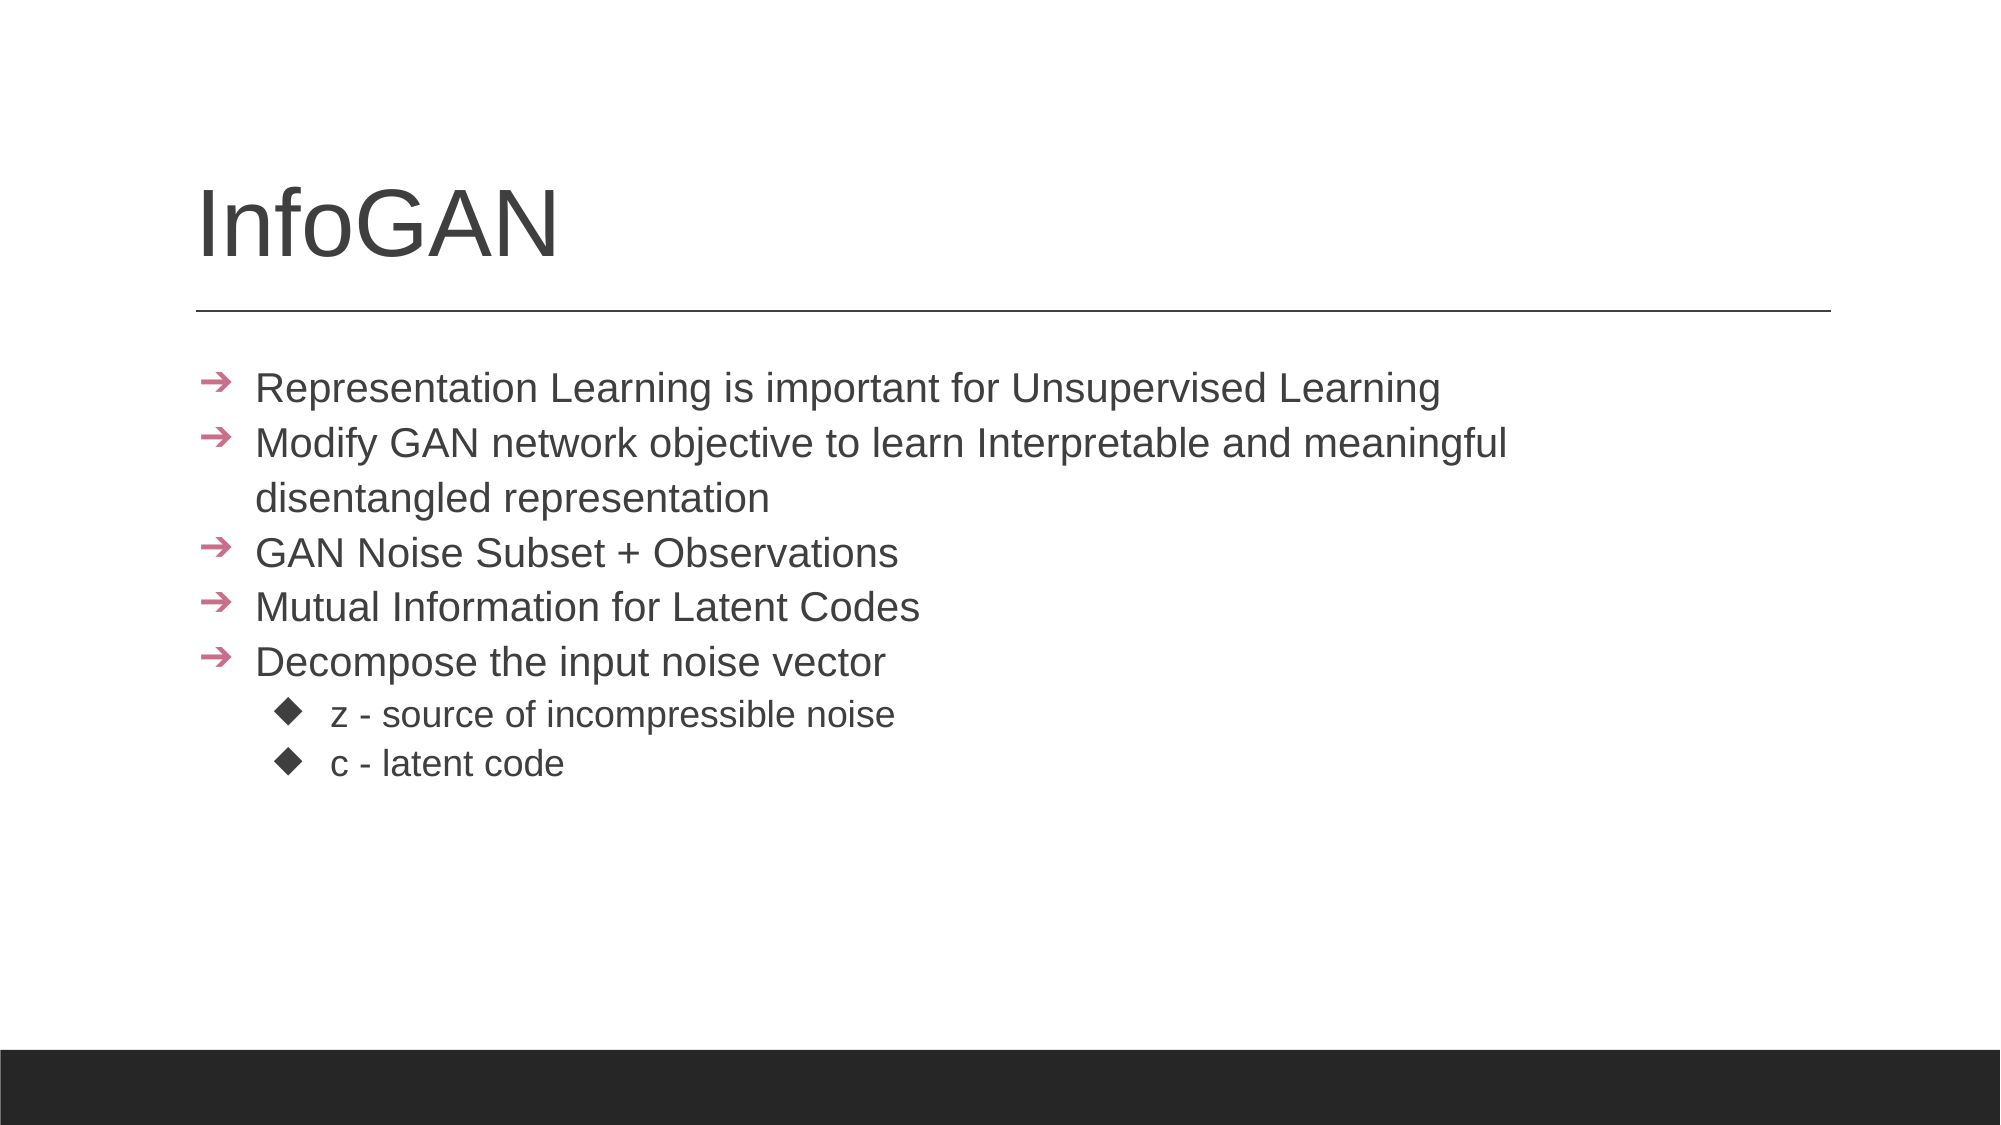

# InfoGAN
Representation Learning is important for Unsupervised Learning
Modify GAN network objective to learn Interpretable and meaningful disentangled representation
GAN Noise Subset + Observations
Mutual Information for Latent Codes
Decompose the input noise vector
z - source of incompressible noise
c - latent code